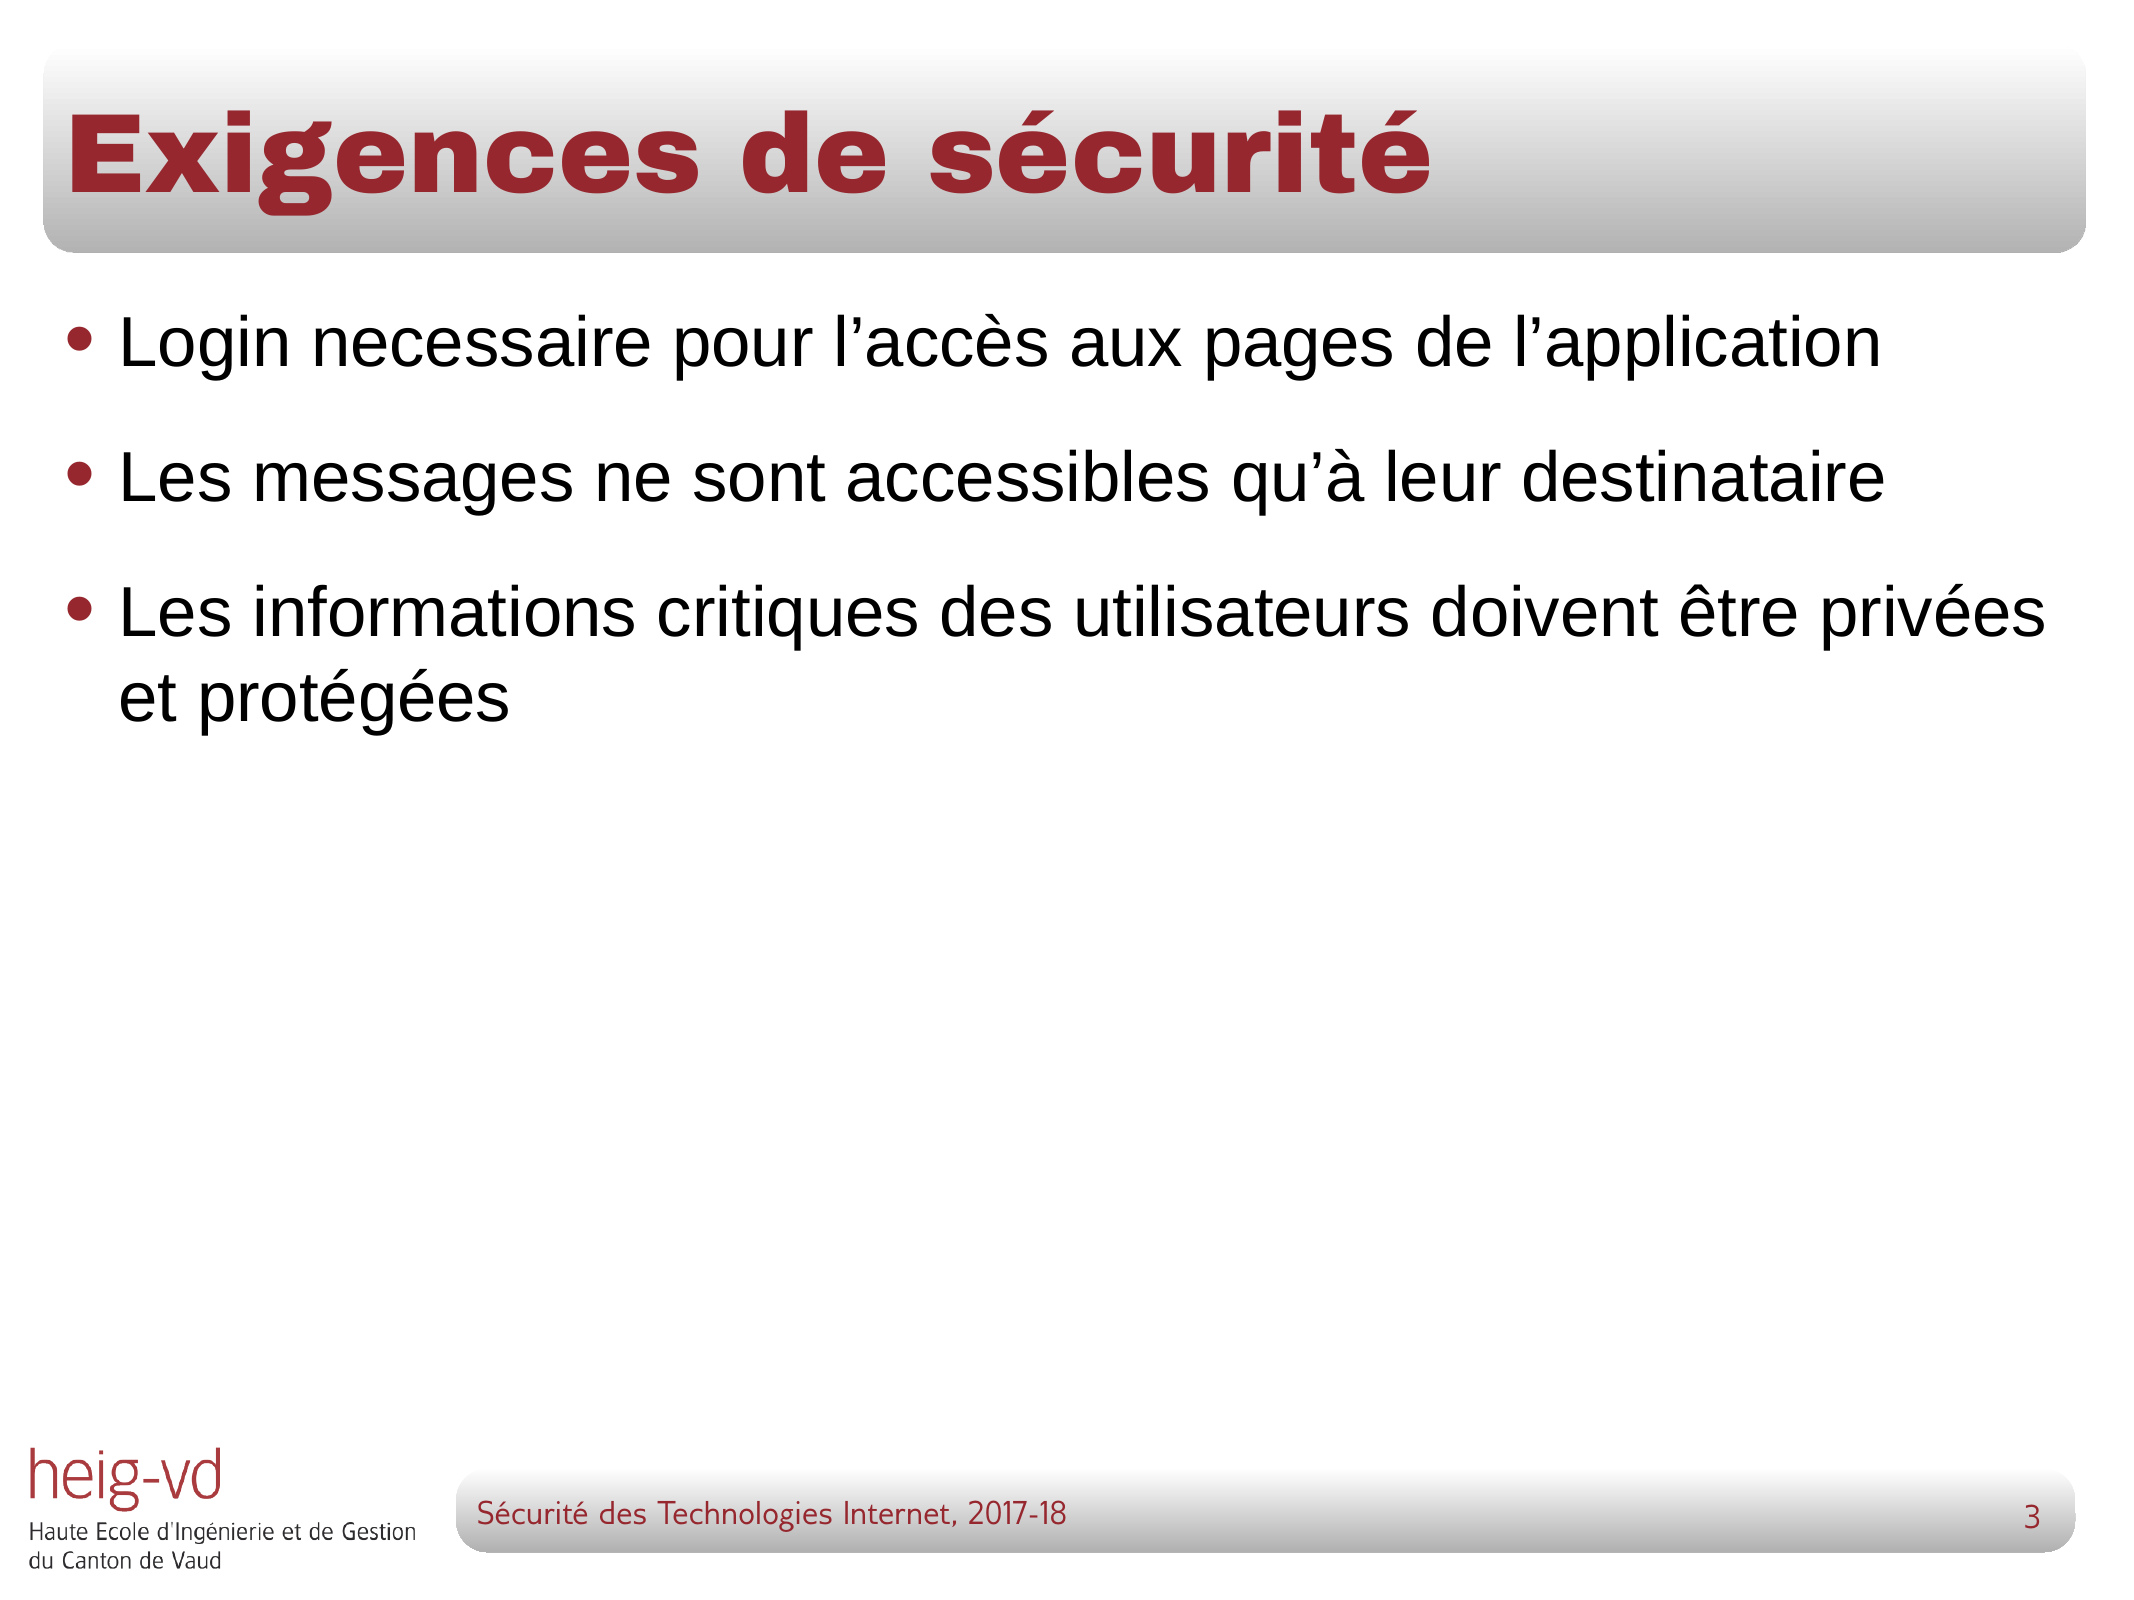

# Exigences de sécurité
Login necessaire pour l’accès aux pages de l’application
Les messages ne sont accessibles qu’à leur destinataire
Les informations critiques des utilisateurs doivent être privées et protégées
3